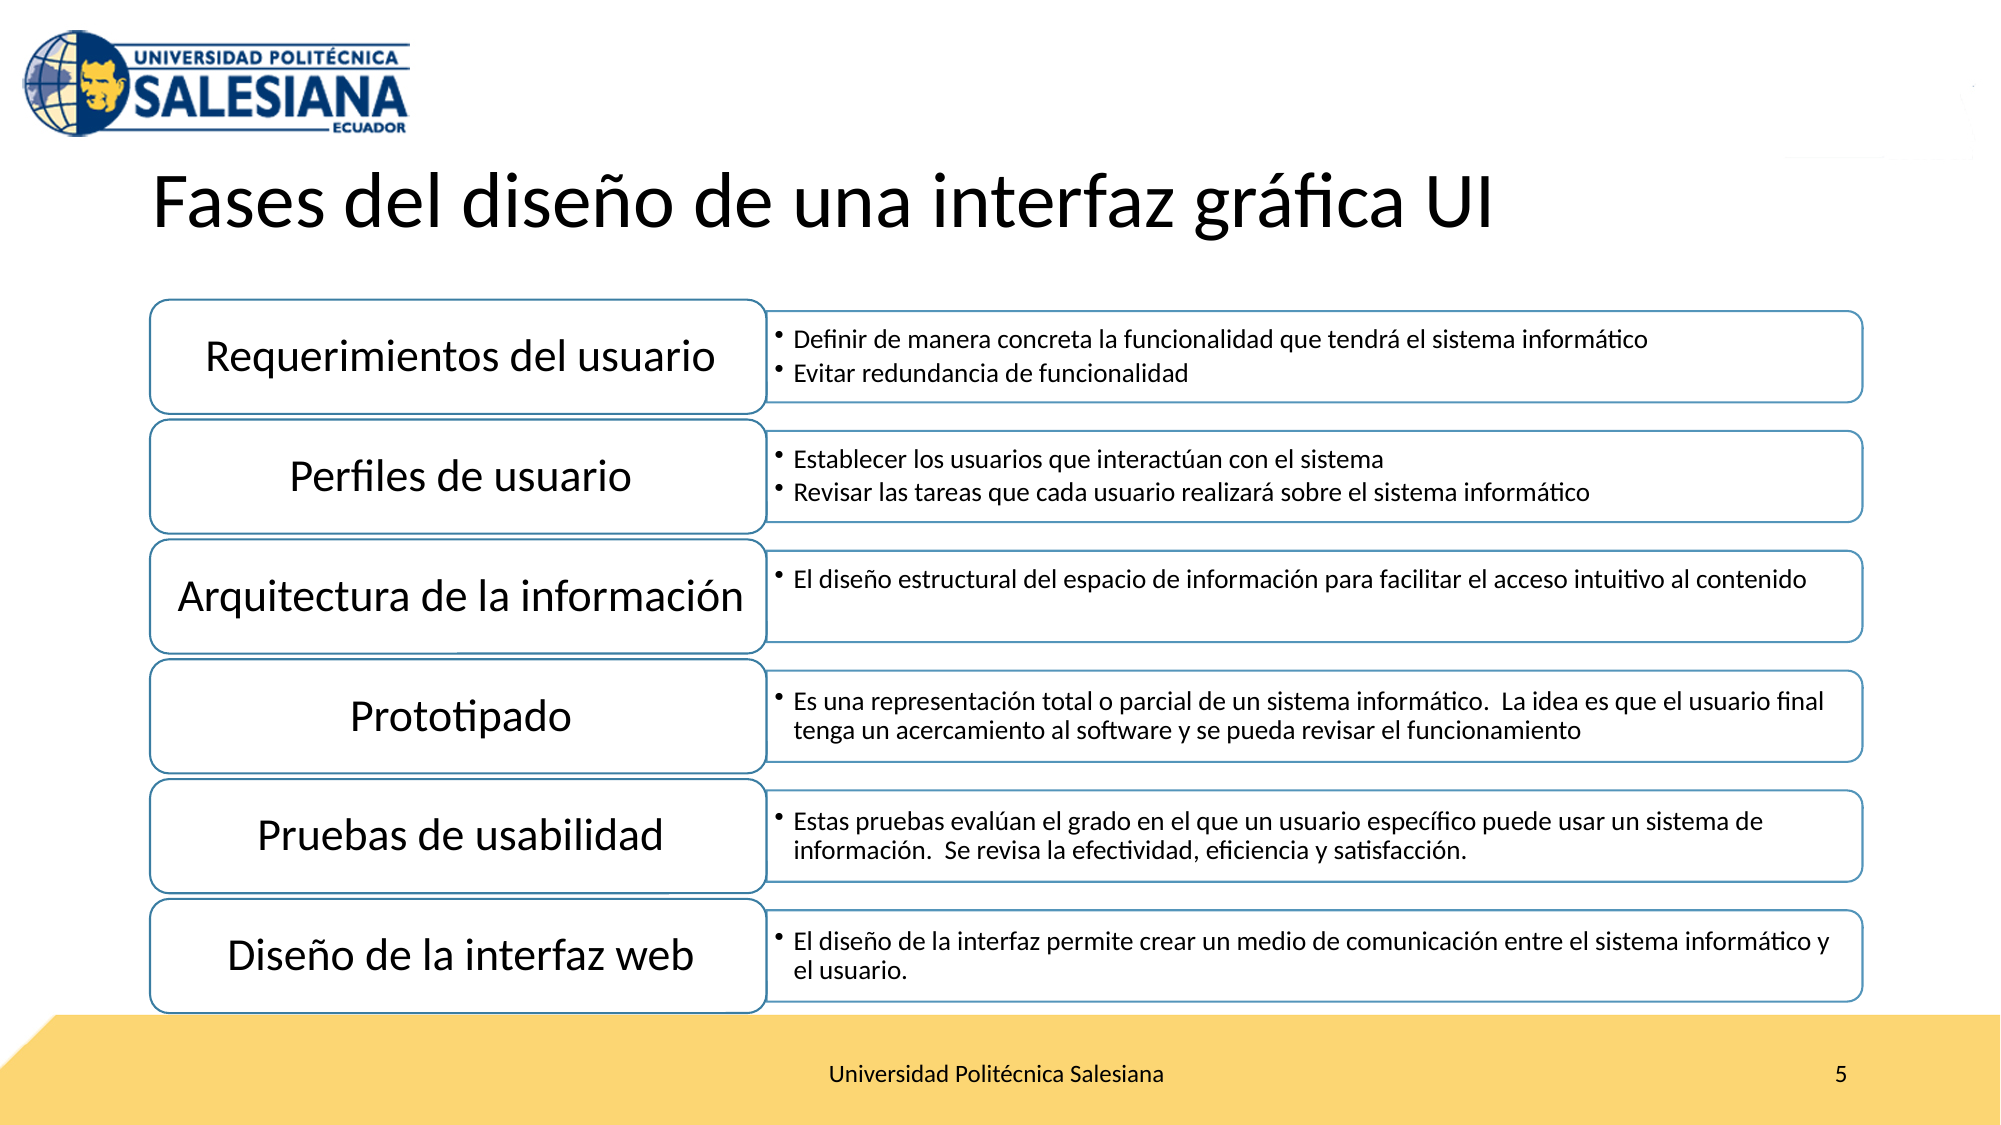

# Fases del diseño de una interfaz gráfica UI
Definir de manera concreta la funcionalidad que tendrá el sistema informático
Evitar redundancia de funcionalidad
Requerimientos del usuario
Establecer los usuarios que interactúan con el sistema
Revisar las tareas que cada usuario realizará sobre el sistema informático
Perfiles de usuario
El diseño estructural del espacio de información para facilitar el acceso intuitivo al contenido

Arquitectura de la información
Es una representación total o parcial de un sistema informático.  La idea es que el usuario final tenga un acercamiento al software y se pueda revisar el funcionamiento
Prototipado
Estas pruebas evalúan el grado en el que un usuario específico puede usar un sistema de información.  Se revisa la efectividad, eficiencia y satisfacción.
Pruebas de usabilidad
El diseño de la interfaz permite crear un medio de comunicación entre el sistema informático y el usuario.
Diseño de la interfaz web
Universidad Politécnica Salesiana
5